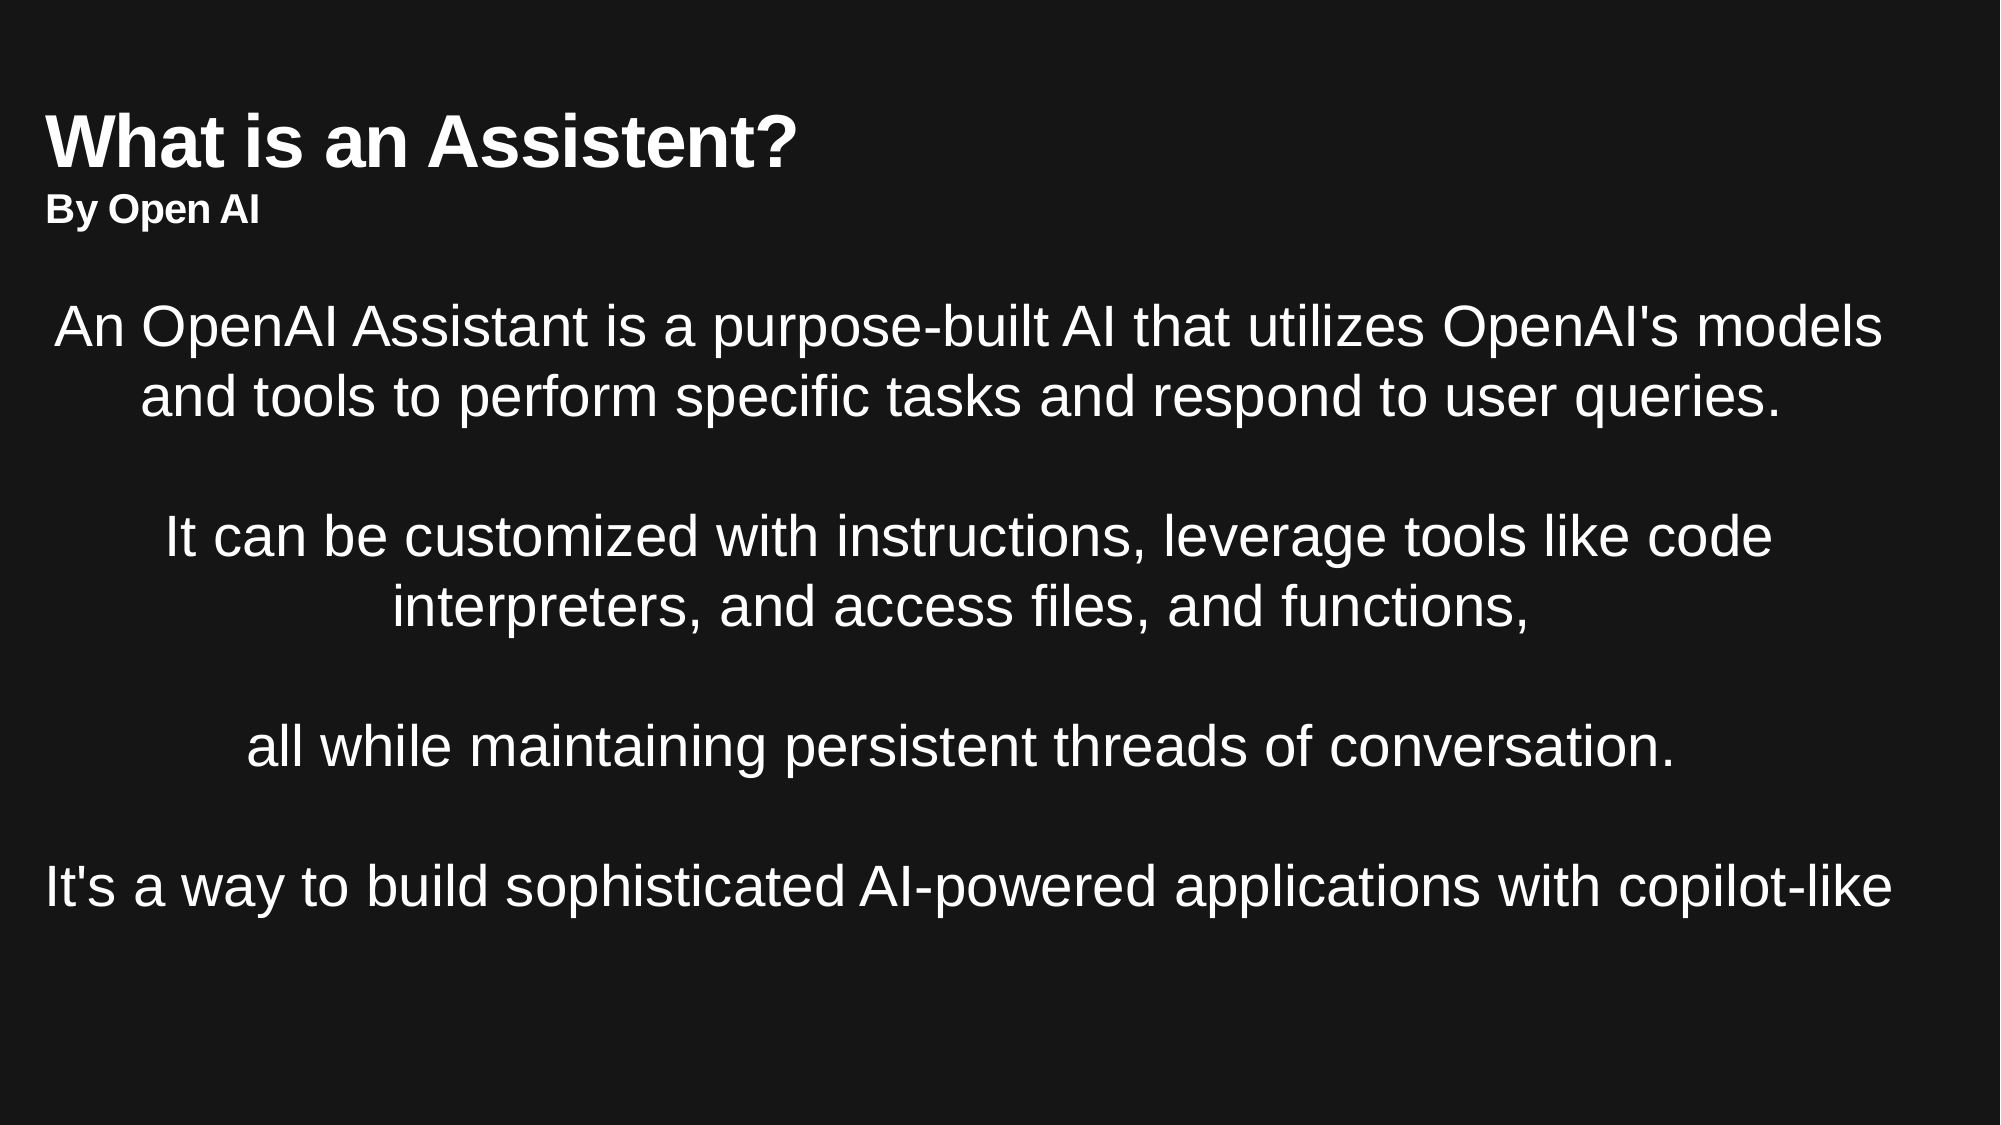

# What is an Assistent? By Open AI
An OpenAI Assistant is a purpose-built AI that utilizes OpenAI's models and tools to perform specific tasks and respond to user queries.

It can be customized with instructions, leverage tools like code interpreters, and access files, and functions,

all while maintaining persistent threads of conversation.

It's a way to build sophisticated AI-powered applications with copilot-like